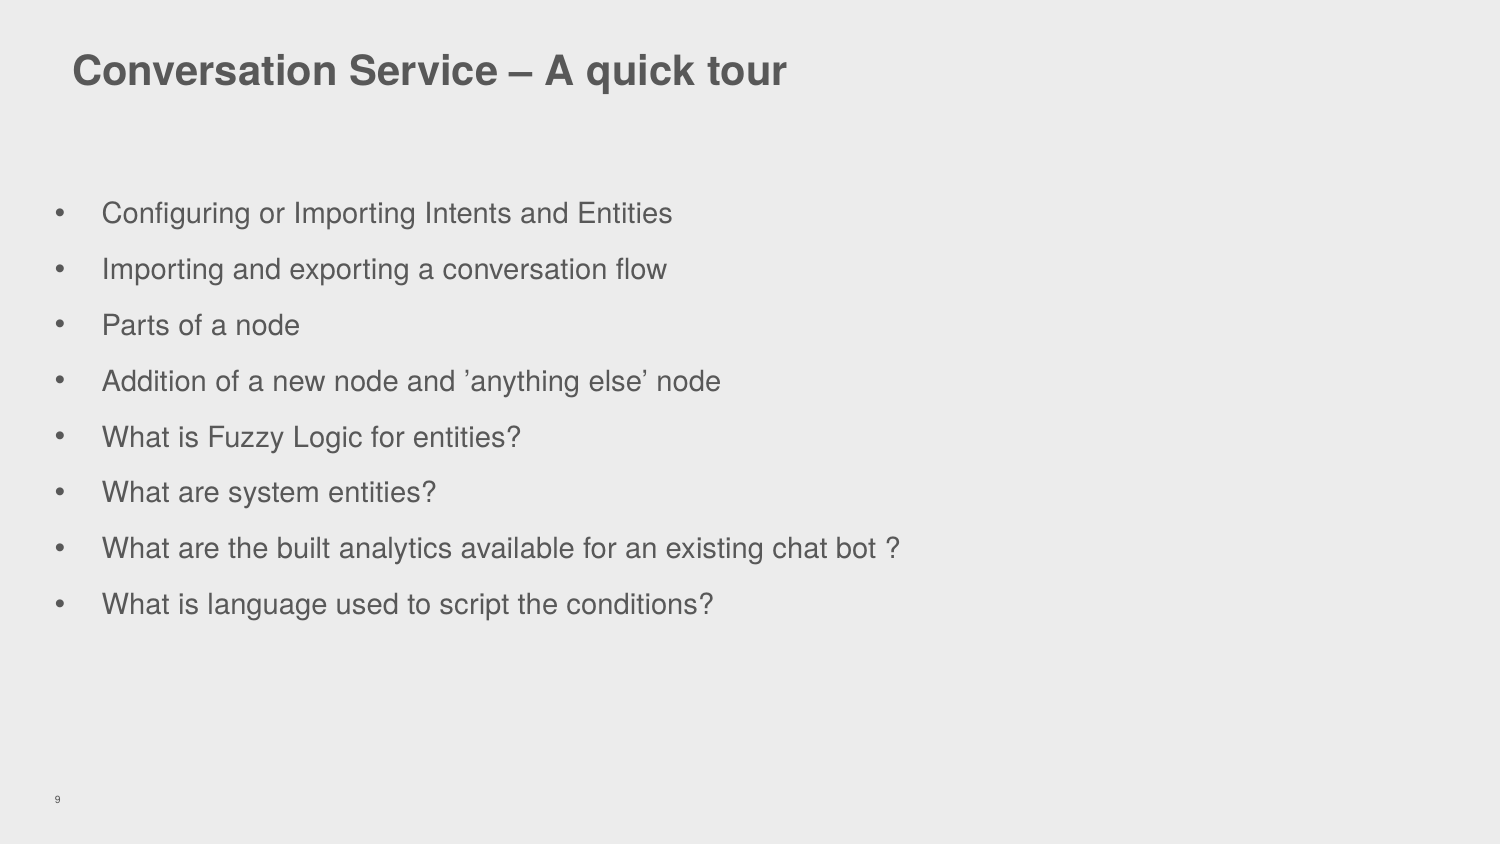

# Conversation Service – A quick tour

Configuring or Importing Intents and Entities
Importing and exporting a conversation flow
Parts of a node
Addition of a new node and ’anything else’ node
What is Fuzzy Logic for entities?
What are system entities?
What are the built analytics available for an existing chat bot ?
What is language used to script the conditions?

9